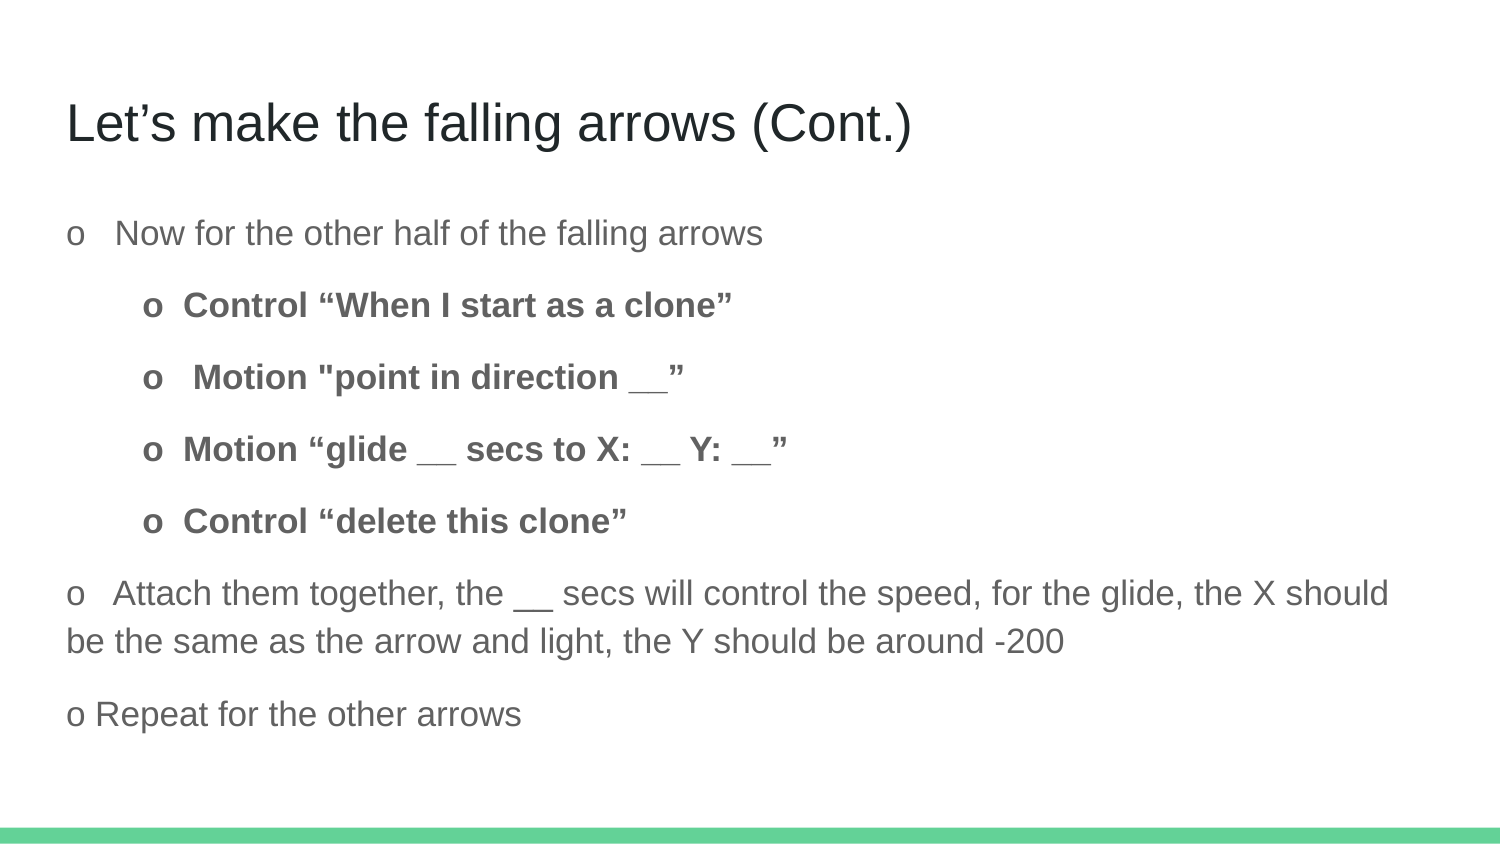

# Let’s make the falling arrows (Cont.)

o   Now for the other half of the falling arrows
o  Control “When I start as a clone”
o   Motion "point in direction __”
o  Motion “glide __ secs to X: __ Y: __”
o  Control “delete this clone”
o   Attach them together, the __ secs will control the speed, for the glide, the X should be the same as the arrow and light, the Y should be around -200
o Repeat for the other arrows